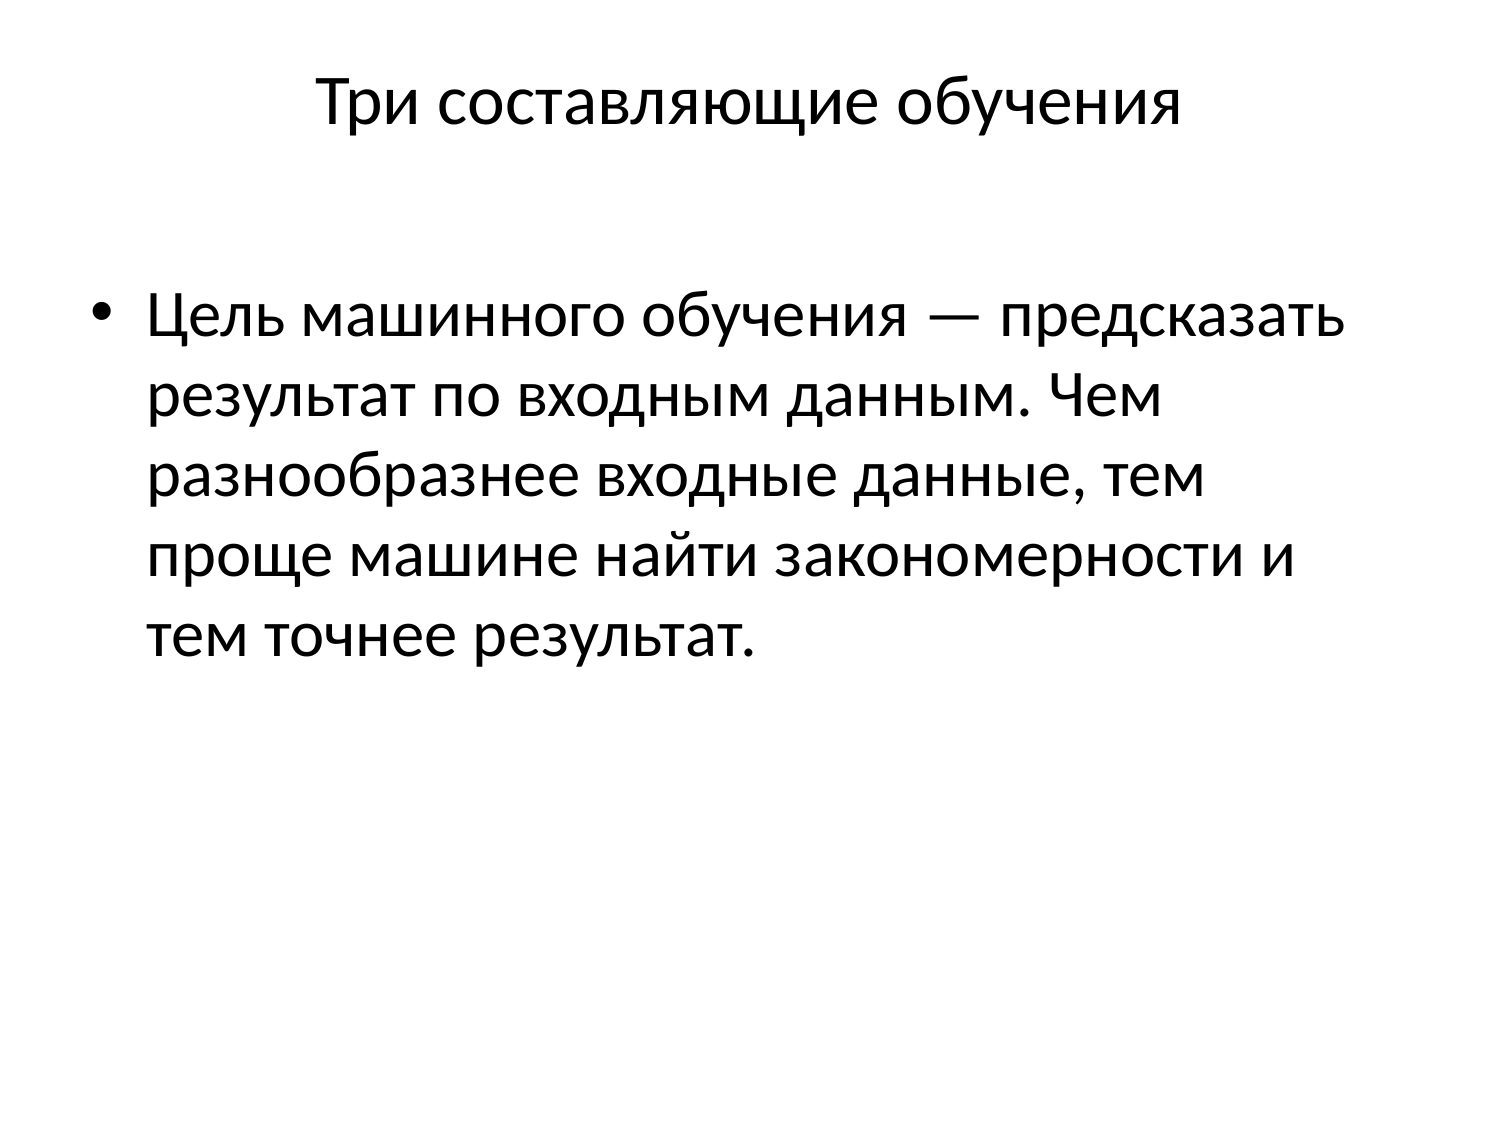

# Три составляющие обучения
Цель машинного обучения — предсказать результат по входным данным. Чем разнообразнее входные данные, тем проще машине найти закономерности и тем точнее результат.